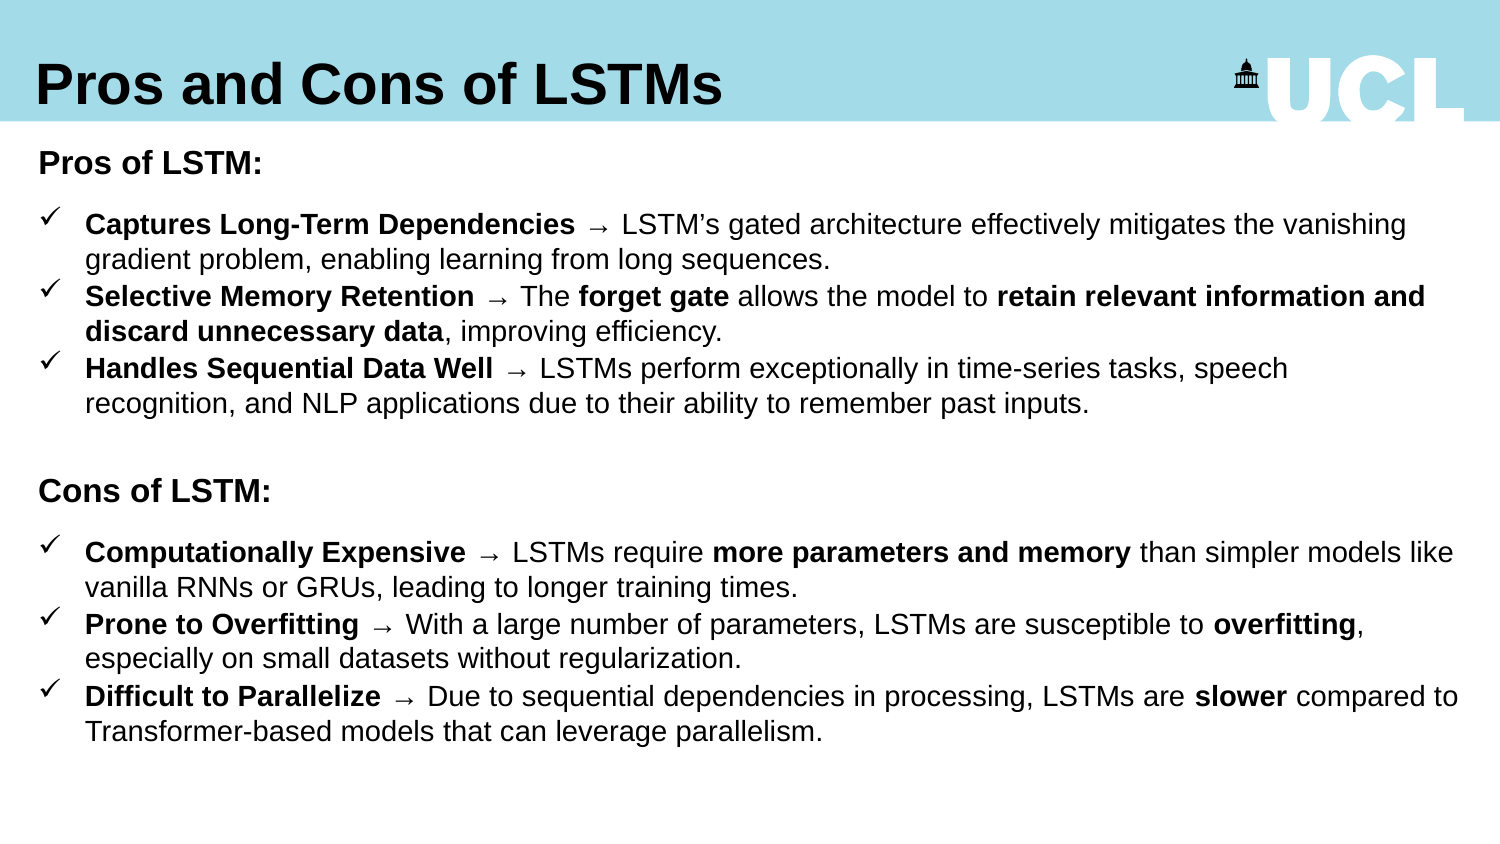

Pros and Cons of LSTMs
Pros of LSTM:

Captures Long-Term Dependencies → LSTM’s gated architecture effectively mitigates the vanishing gradient problem, enabling learning from long sequences.
Selective Memory Retention → The forget gate allows the model to retain relevant information and discard unnecessary data, improving efficiency.
Handles Sequential Data Well → LSTMs perform exceptionally in time-series tasks, speech recognition, and NLP applications due to their ability to remember past inputs.
Cons of LSTM:

Computationally Expensive → LSTMs require more parameters and memory than simpler models like vanilla RNNs or GRUs, leading to longer training times.
Prone to Overfitting → With a large number of parameters, LSTMs are susceptible to overfitting, especially on small datasets without regularization.
Difficult to Parallelize → Due to sequential dependencies in processing, LSTMs are slower compared to Transformer-based models that can leverage parallelism.